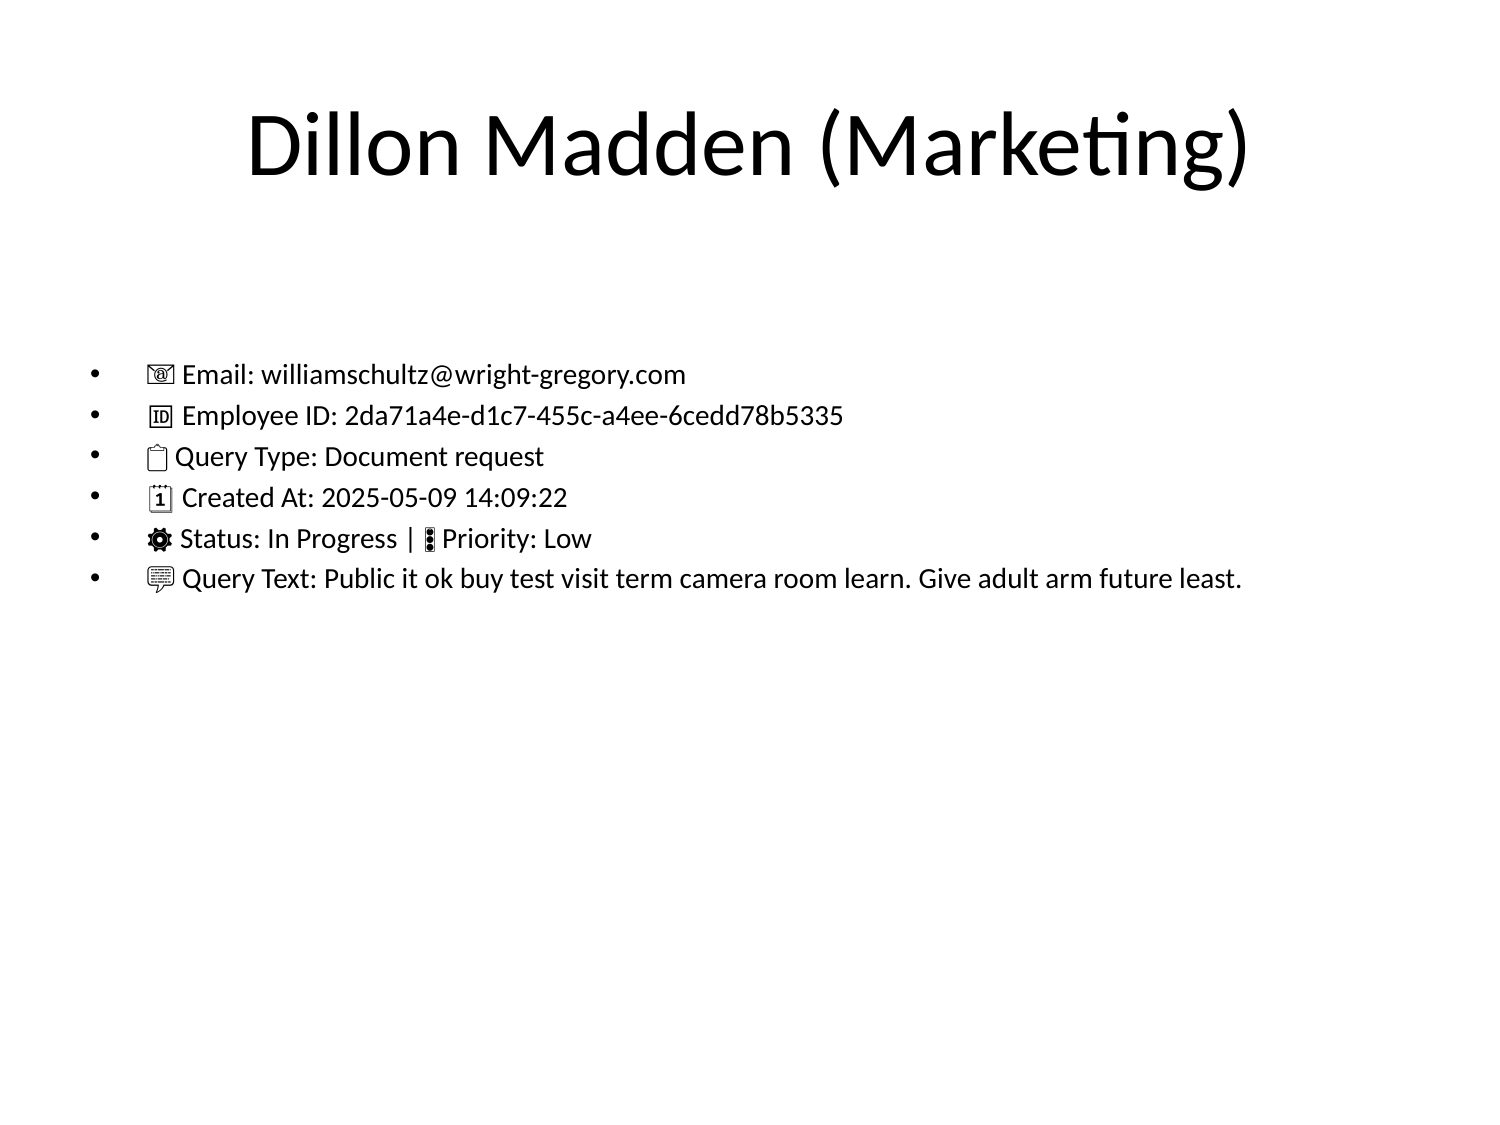

# Dillon Madden (Marketing)

📧 Email: williamschultz@wright-gregory.com
🆔 Employee ID: 2da71a4e-d1c7-455c-a4ee-6cedd78b5335
📋 Query Type: Document request
🗓 Created At: 2025-05-09 14:09:22
⚙ Status: In Progress | 🚦 Priority: Low
💬 Query Text: Public it ok buy test visit term camera room learn. Give adult arm future least.